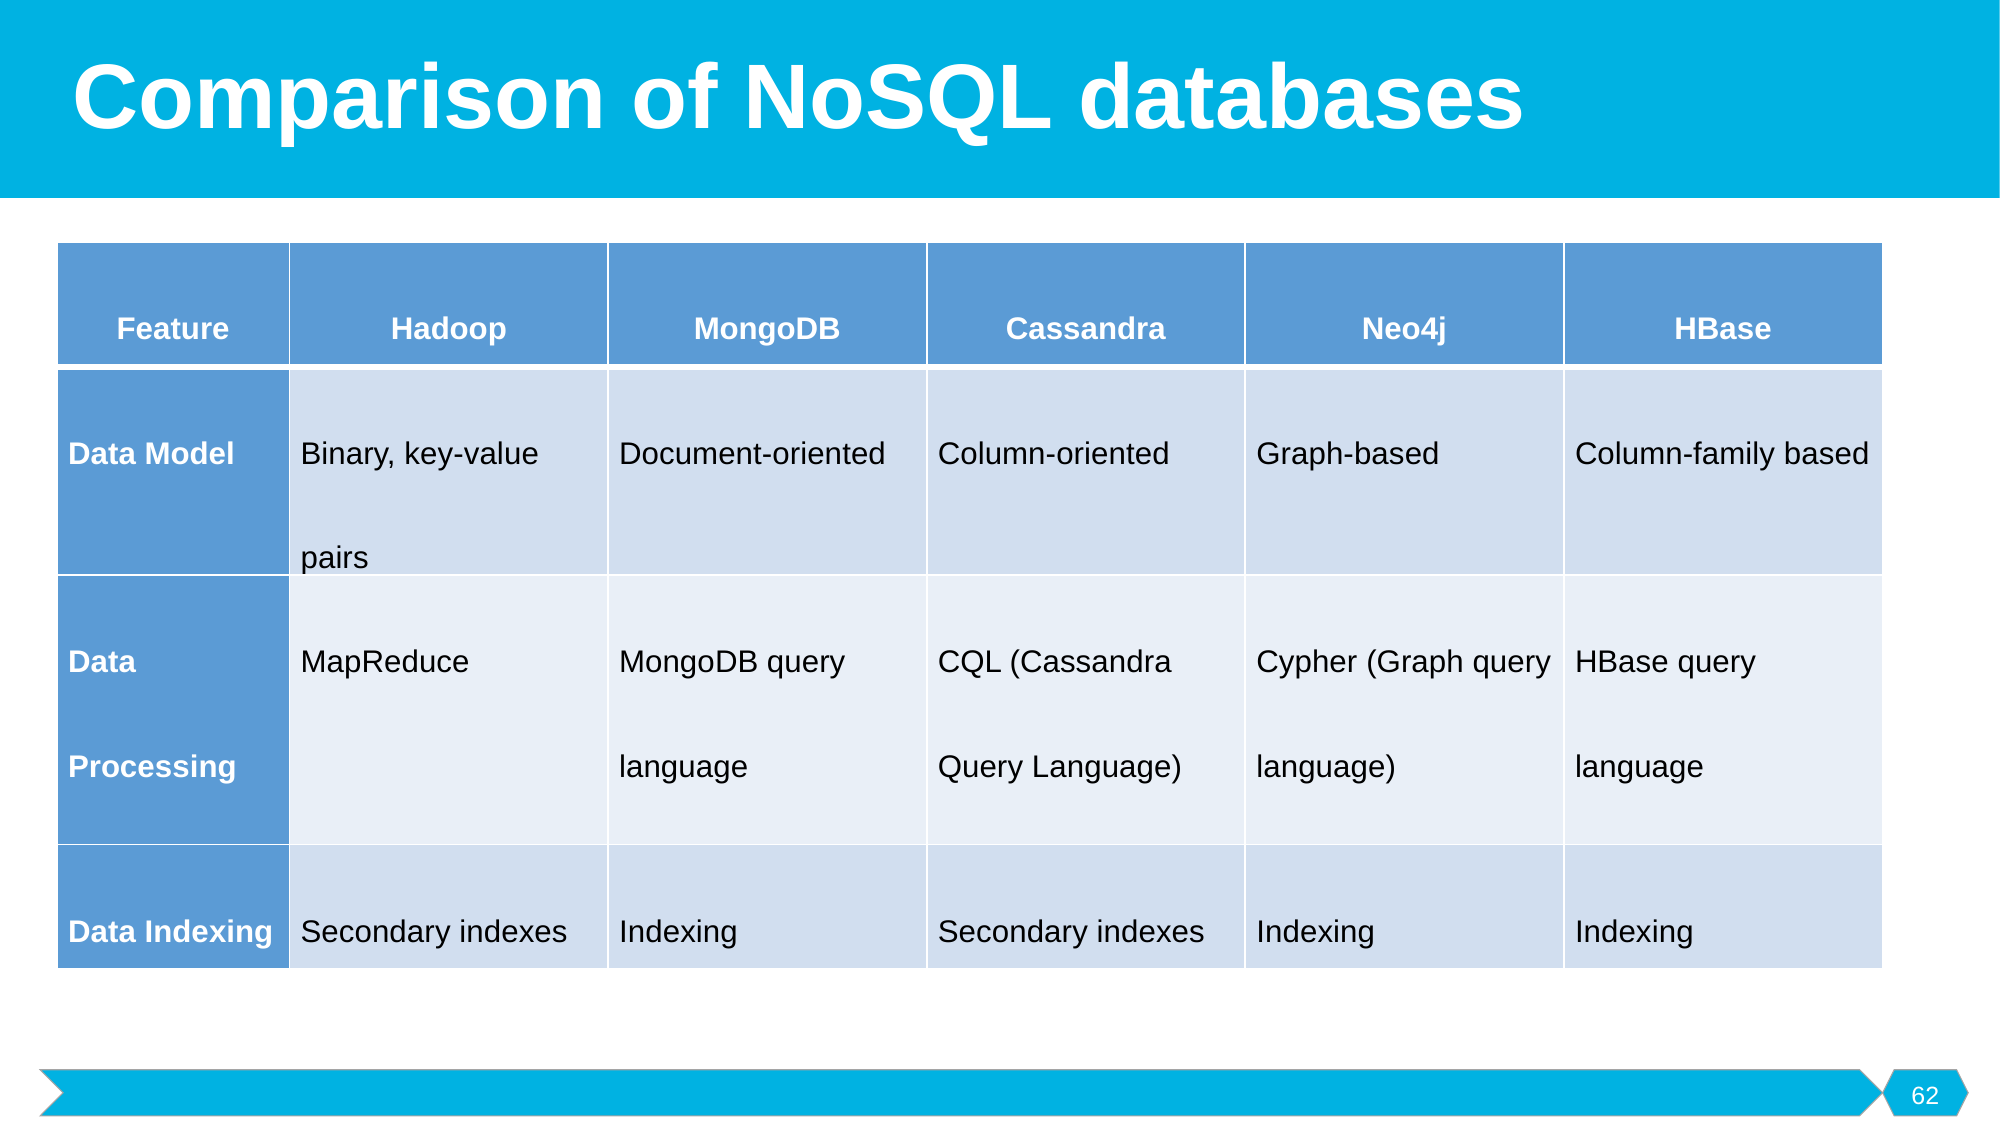

# Comparison of NoSQL databases
| Feature | Hadoop | MongoDB | Cassandra | Neo4j | HBase |
| --- | --- | --- | --- | --- | --- |
| Data Model | Binary, key-value pairs | Document-oriented | Column-oriented | Graph-based | Column-family based |
| Data Processing | MapReduce | MongoDB query language | CQL (Cassandra Query Language) | Cypher (Graph query language) | HBase query language |
| Data Indexing | Secondary indexes | Indexing | Secondary indexes | Indexing | Indexing |
62